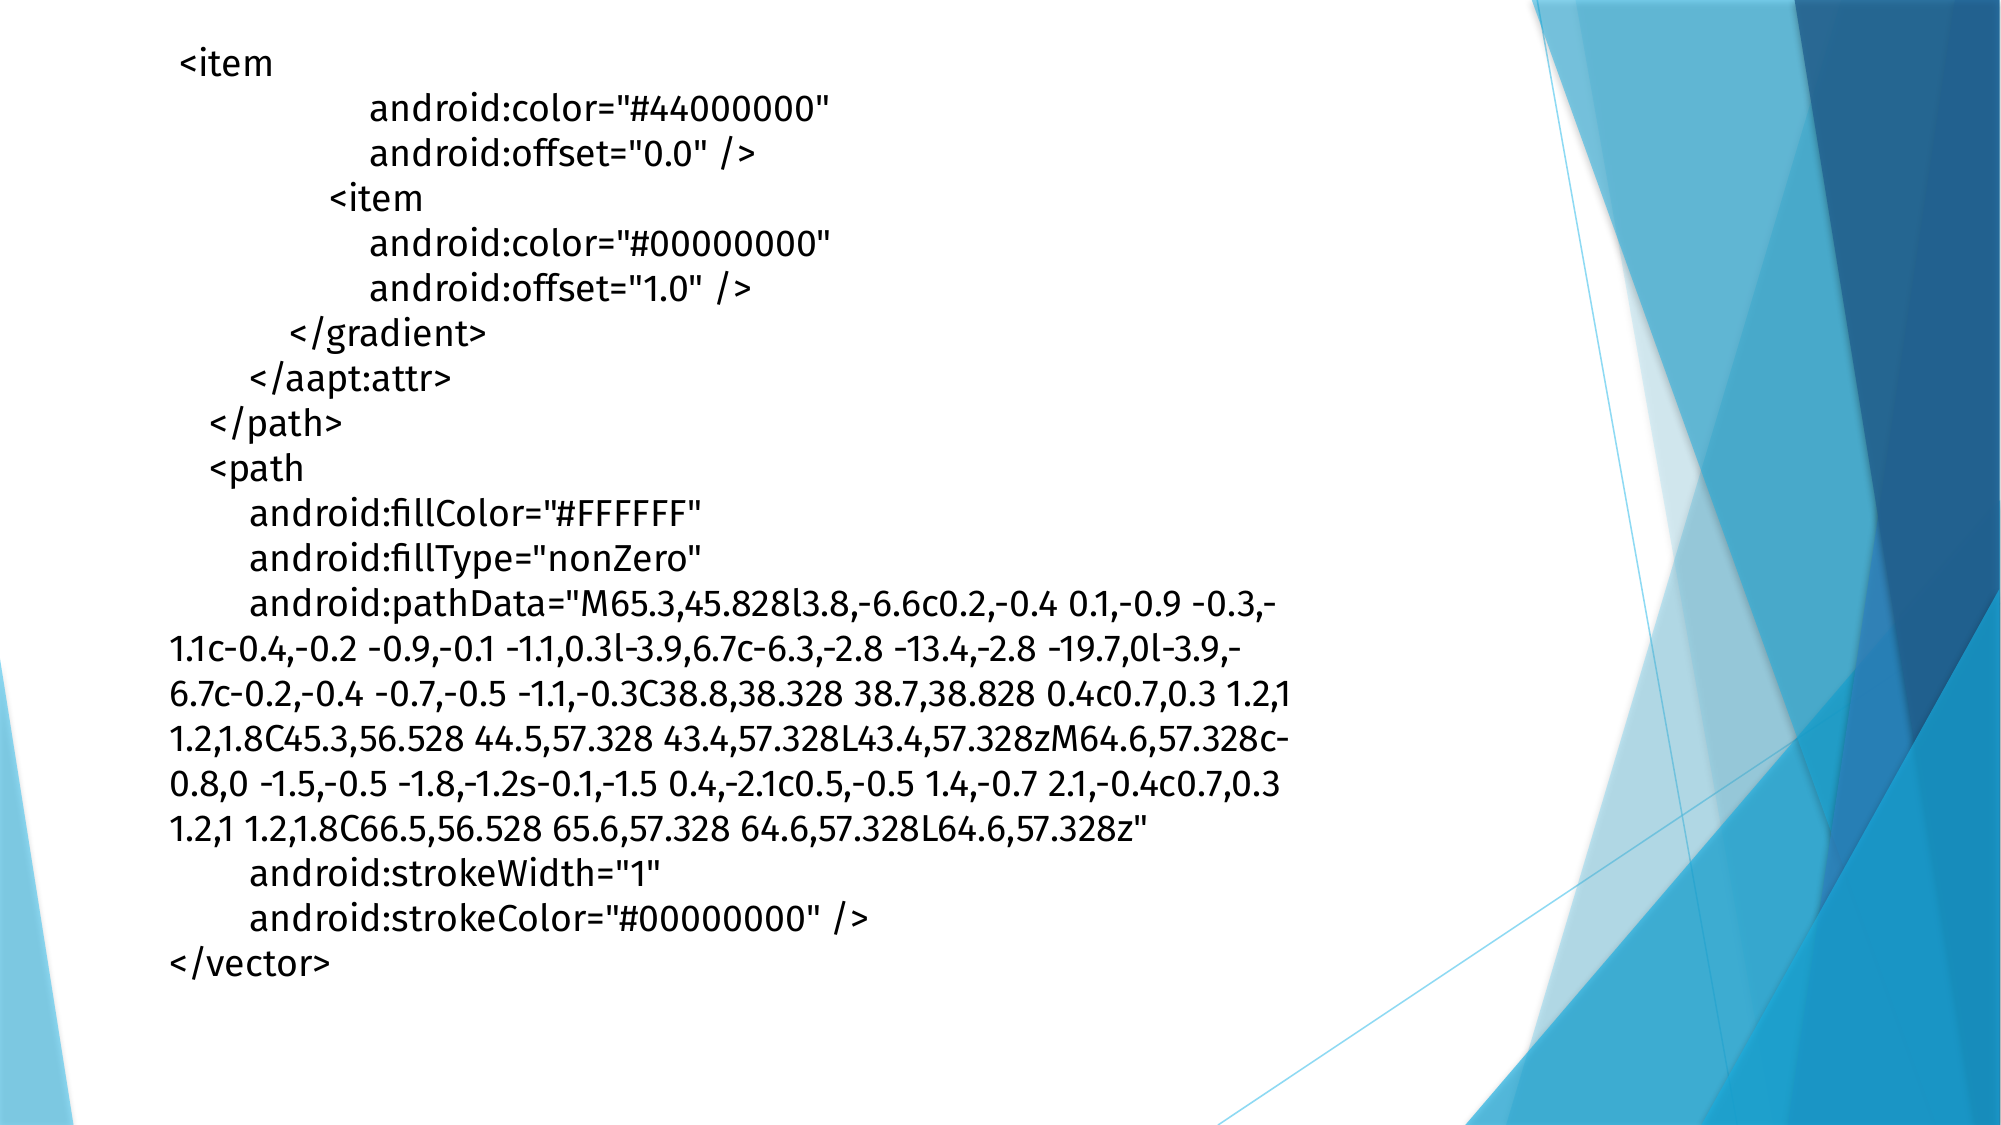

<item
                    android:color="#44000000"
                    android:offset="0.0" />
                <item
                    android:color="#00000000"
                    android:offset="1.0" />
            </gradient>
        </aapt:attr>
    </path>
    <path
        android:fillColor="#FFFFFF"
        android:fillType="nonZero"
        android:pathData="M65.3,45.828l3.8,-6.6c0.2,-0.4 0.1,-0.9 -0.3,-1.1c-0.4,-0.2 -0.9,-0.1 -1.1,0.3l-3.9,6.7c-6.3,-2.8 -13.4,-2.8 -19.7,0l-3.9,-6.7c-0.2,-0.4 -0.7,-0.5 -1.1,-0.3C38.8,38.328 38.7,38.828 0.4c0.7,0.3 1.2,1 1.2,1.8C45.3,56.528 44.5,57.328 43.4,57.328L43.4,57.328zM64.6,57.328c-0.8,0 -1.5,-0.5 -1.8,-1.2s-0.1,-1.5 0.4,-2.1c0.5,-0.5 1.4,-0.7 2.1,-0.4c0.7,0.3 1.2,1 1.2,1.8C66.5,56.528 65.6,57.328 64.6,57.328L64.6,57.328z"
        android:strokeWidth="1"
        android:strokeColor="#00000000" />
</vector>